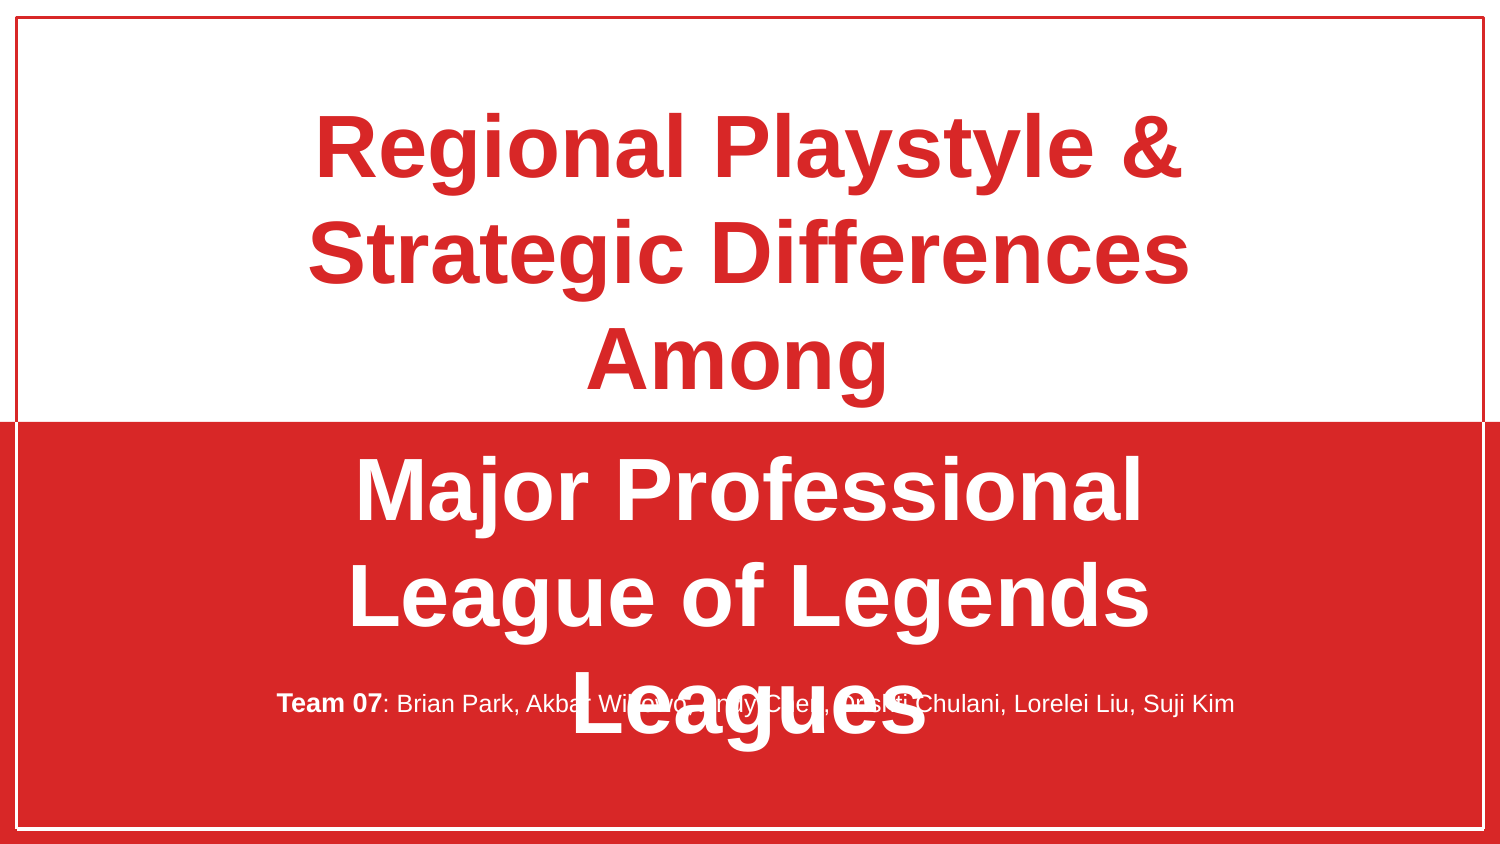

# Regional Playstyle & Strategic Differences Among
Major Professional League of Legends Leagues
Team 07: Brian Park, Akbar Wibowo, Andy Chen, Drishti Chulani, Lorelei Liu, Suji Kim